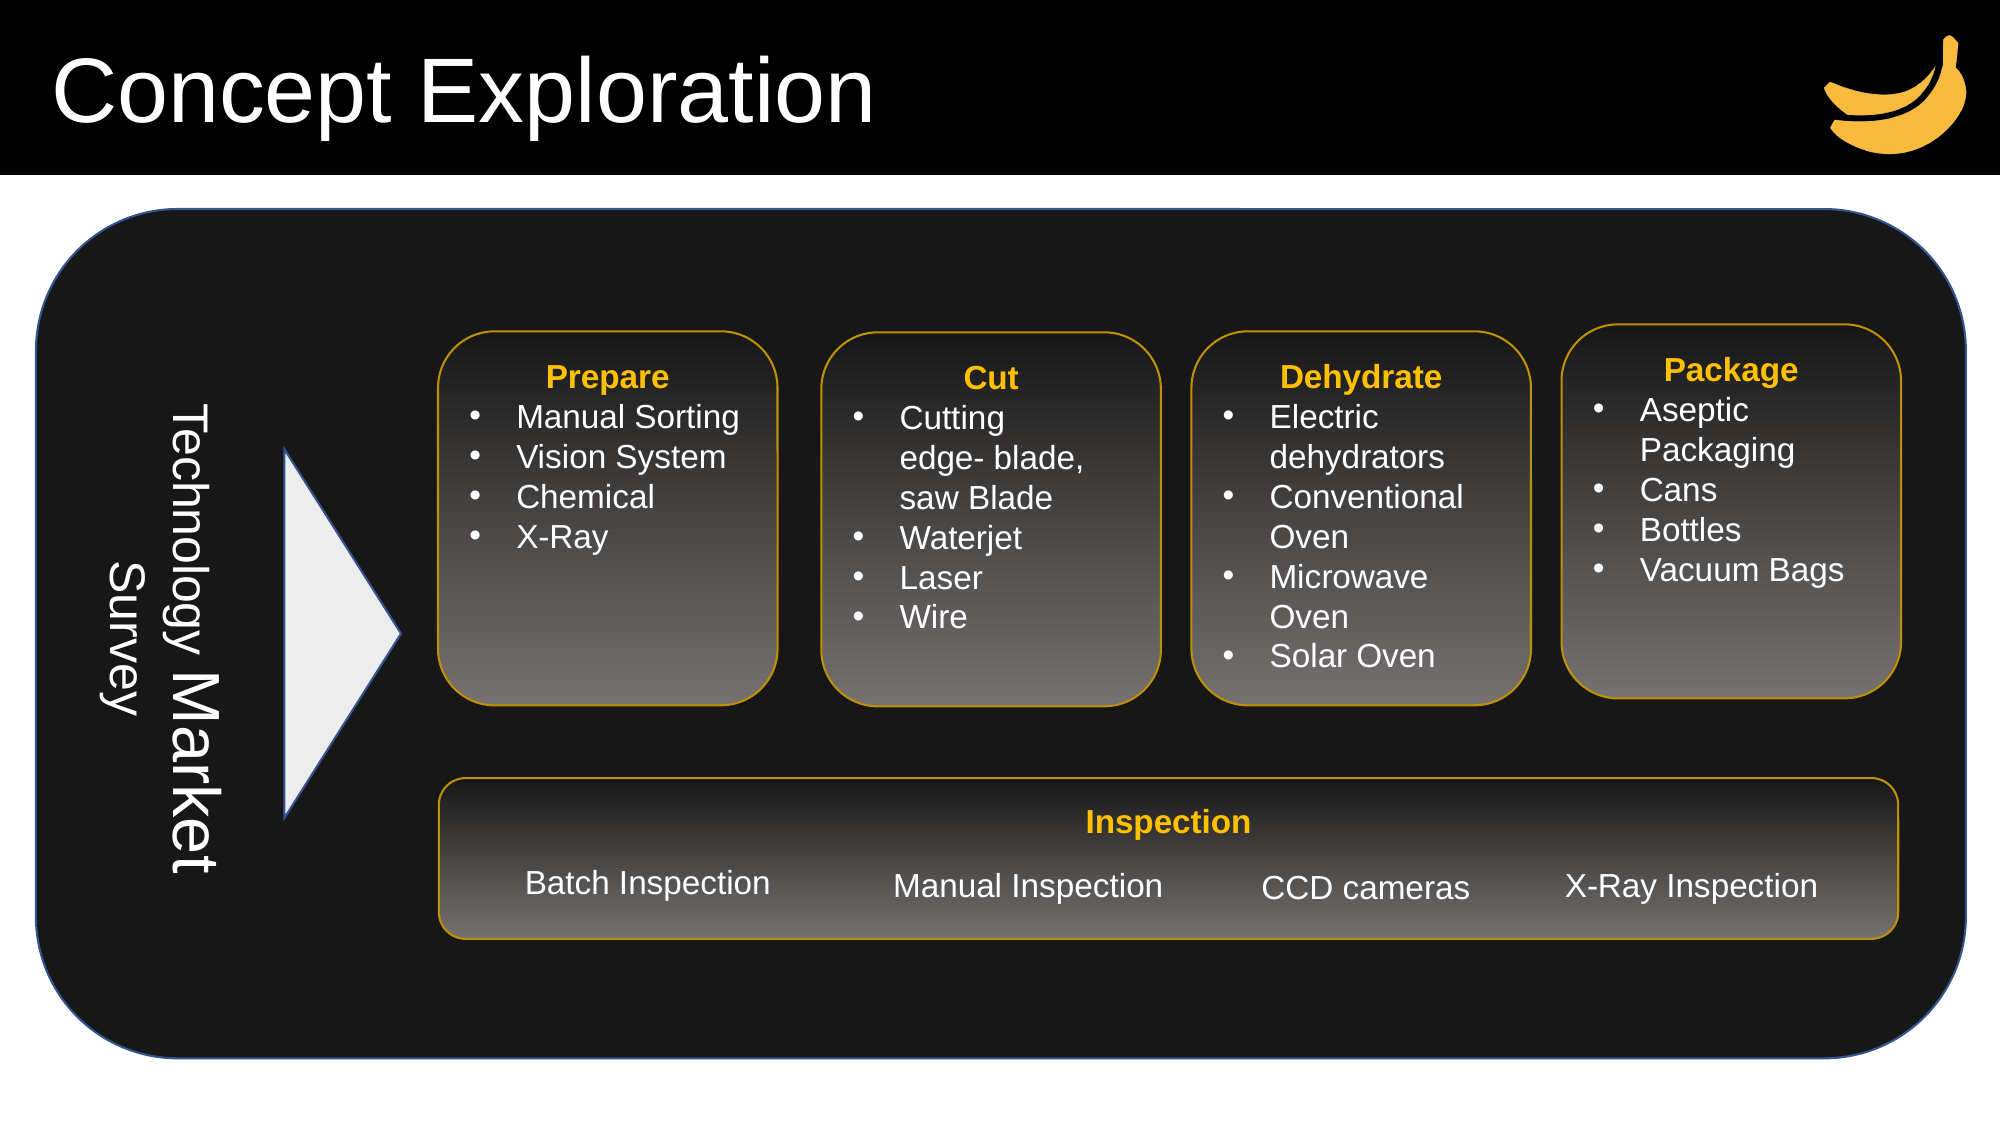

Concept Exploration

Package
Aseptic Packaging
Cans
Bottles
Vacuum Bags
Prepare
Manual Sorting
Vision System
Chemical
X-Ray
Dehydrate
Electric dehydrators
Conventional Oven
Microwave Oven
Solar Oven

Cut
Cutting edge- blade, saw Blade
Waterjet
Laser
Wire

Inspection​
Batch Inspection​
Manual Inspection​
X-Ray Inspection​
CCD cameras
Technology Market Survey